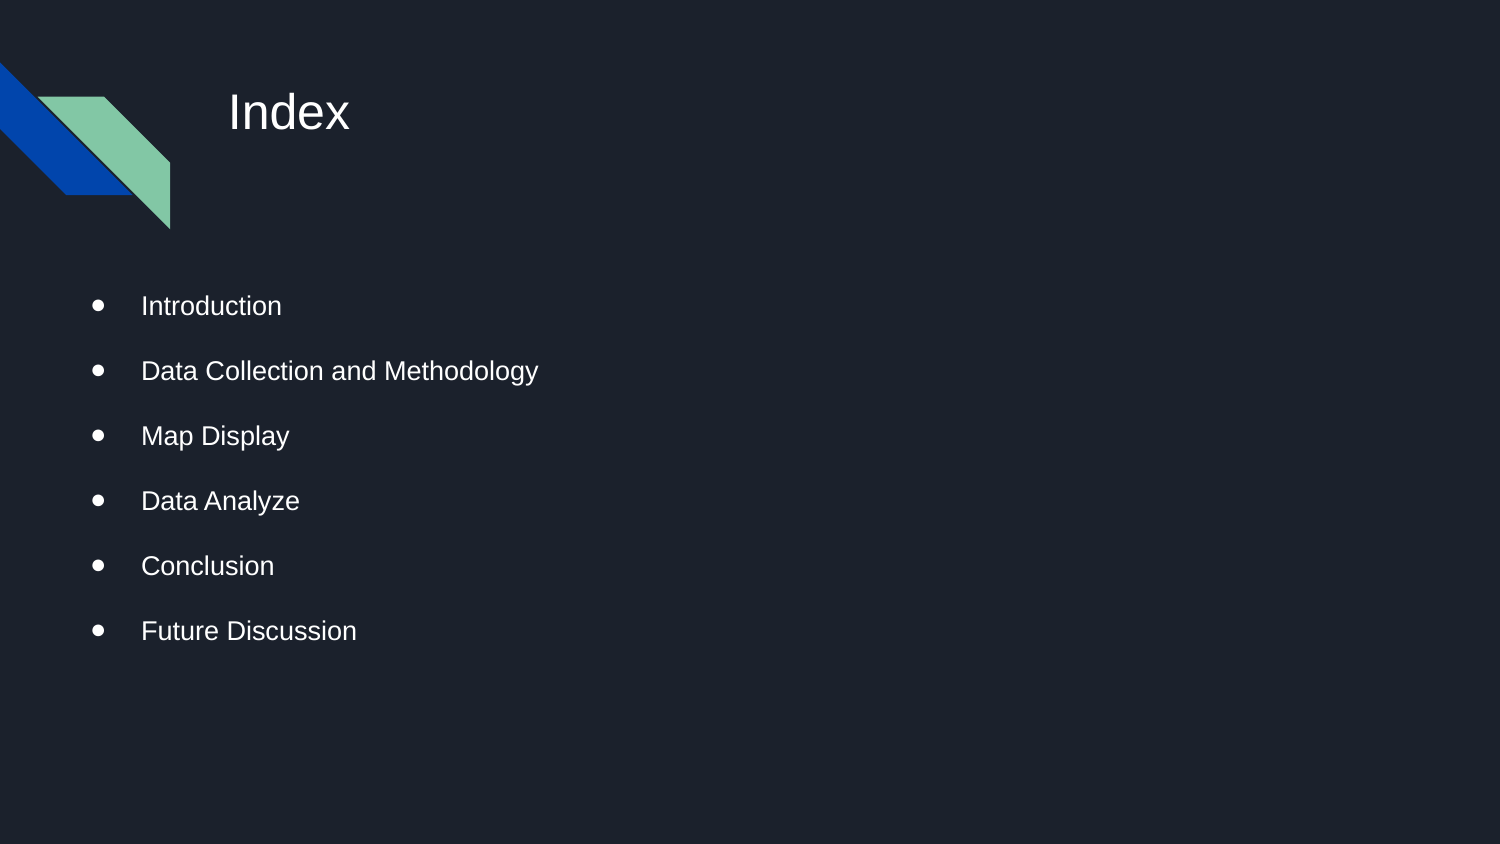

# Index
Introduction
Data Collection and Methodology
Map Display
Data Analyze
Conclusion
Future Discussion